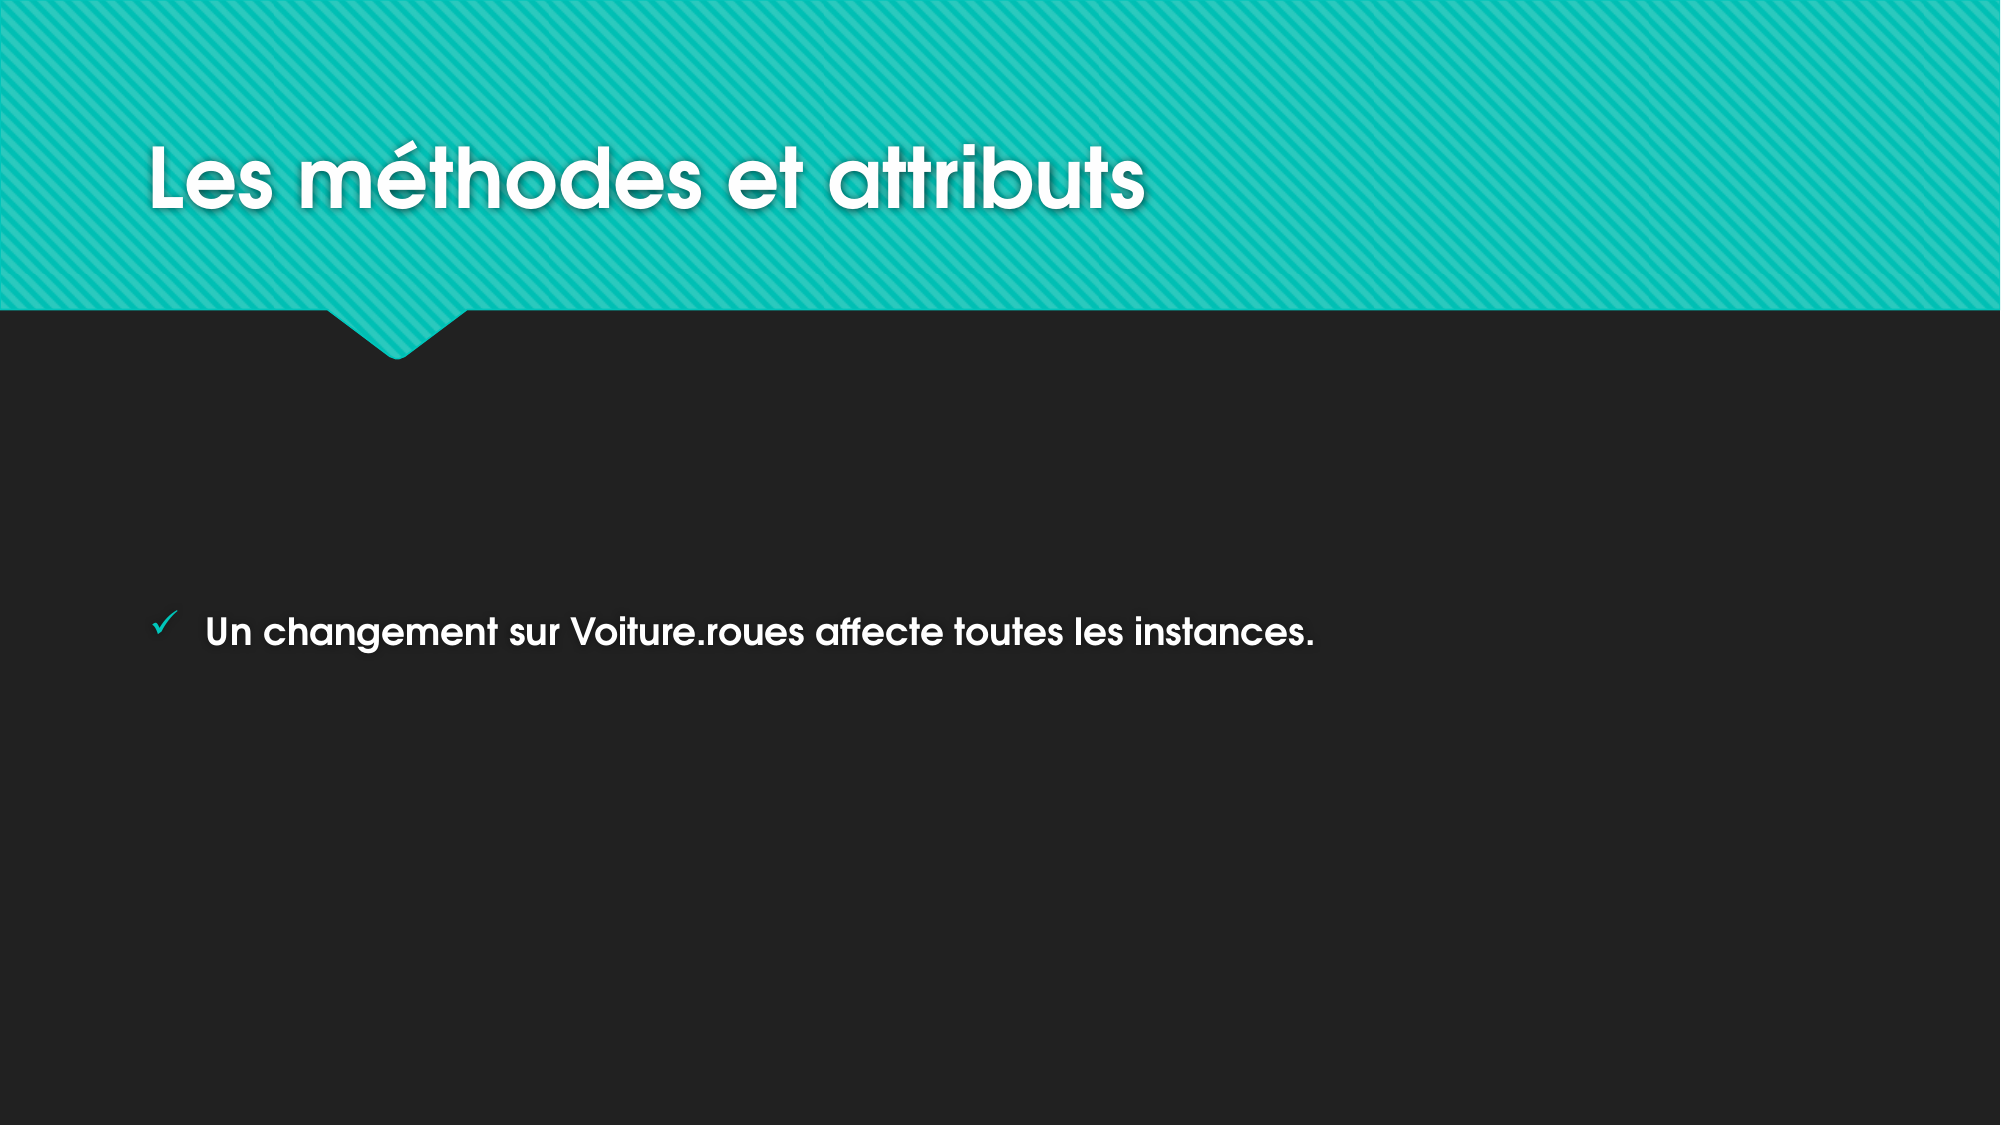

# Les méthodes et attributs
Un changement sur Voiture.roues affecte toutes les instances.